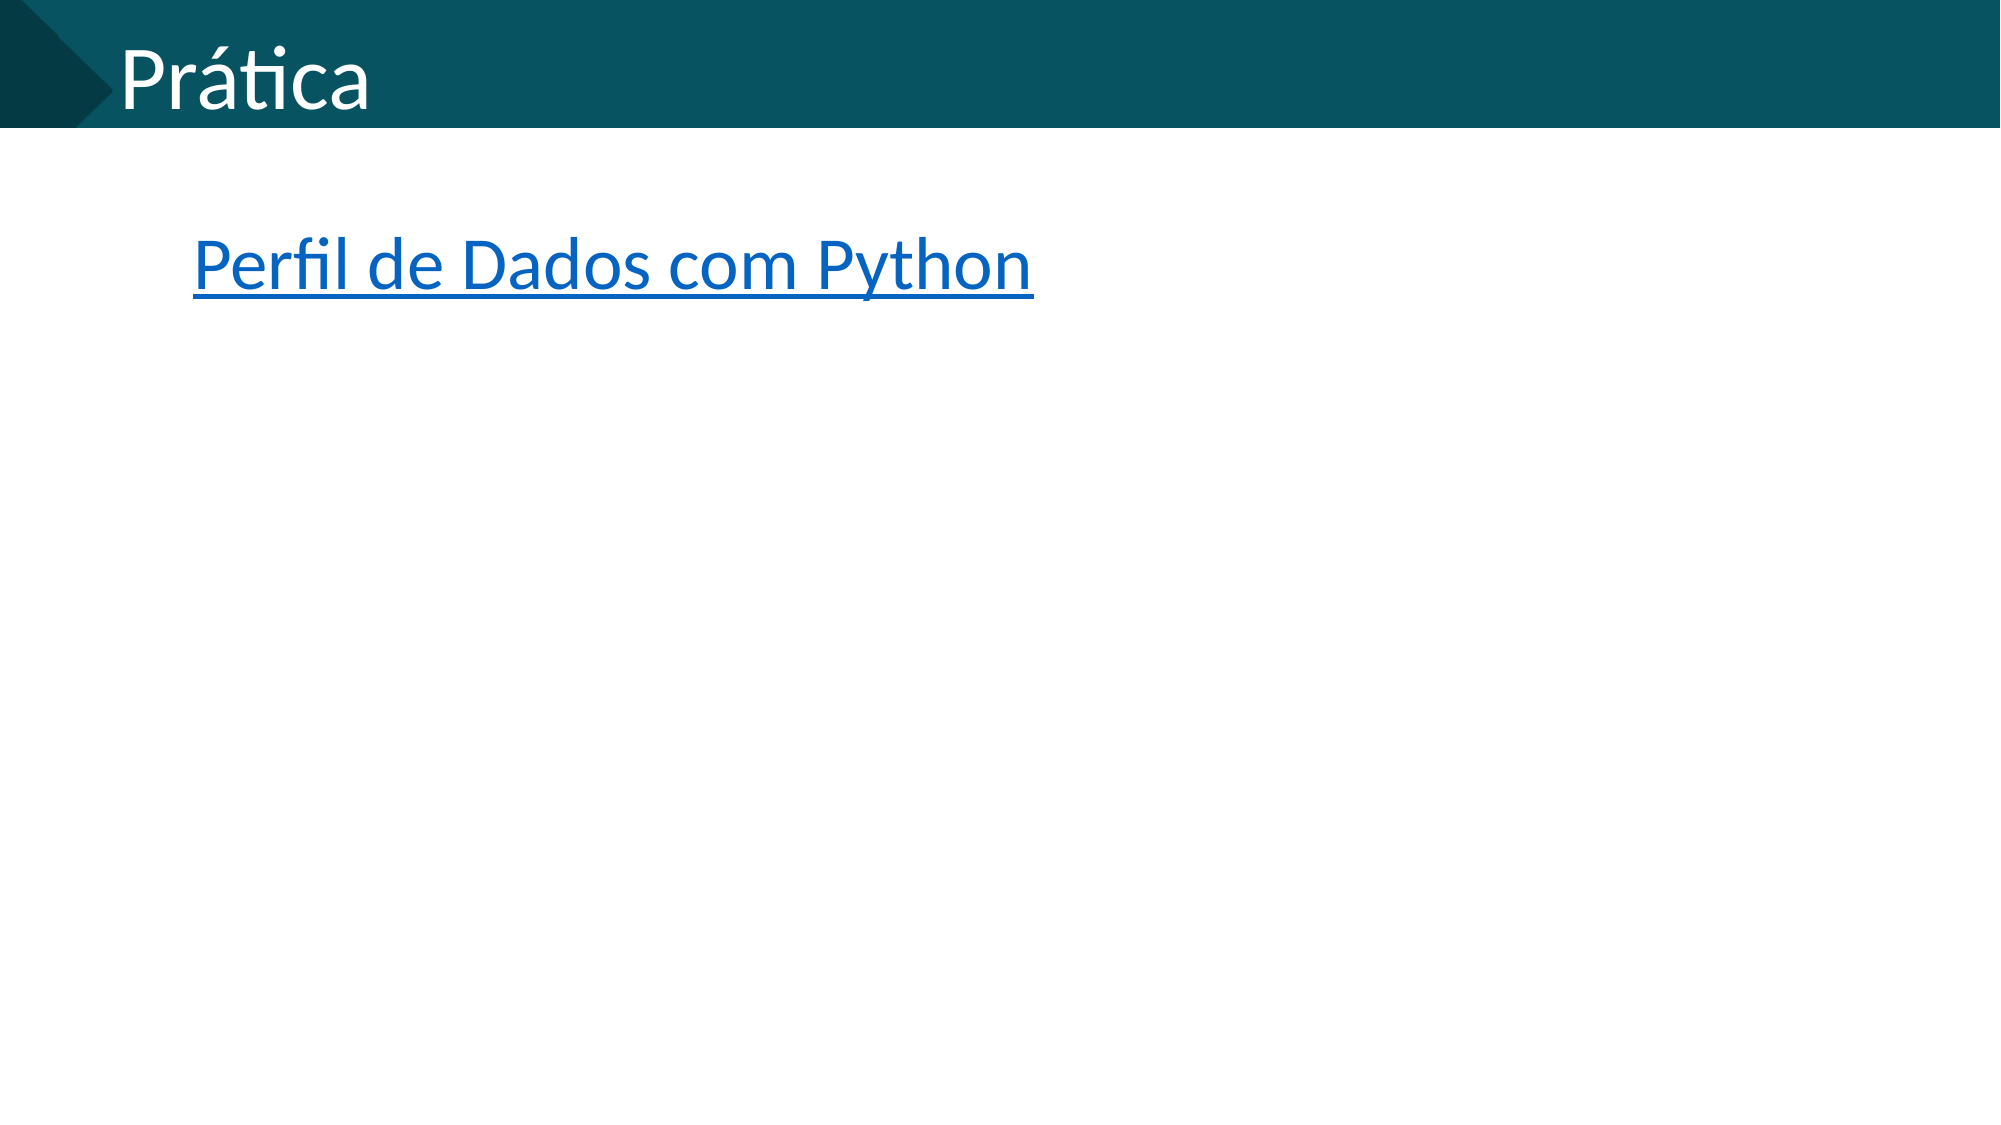

# Prática
Perfil de Dados com Python